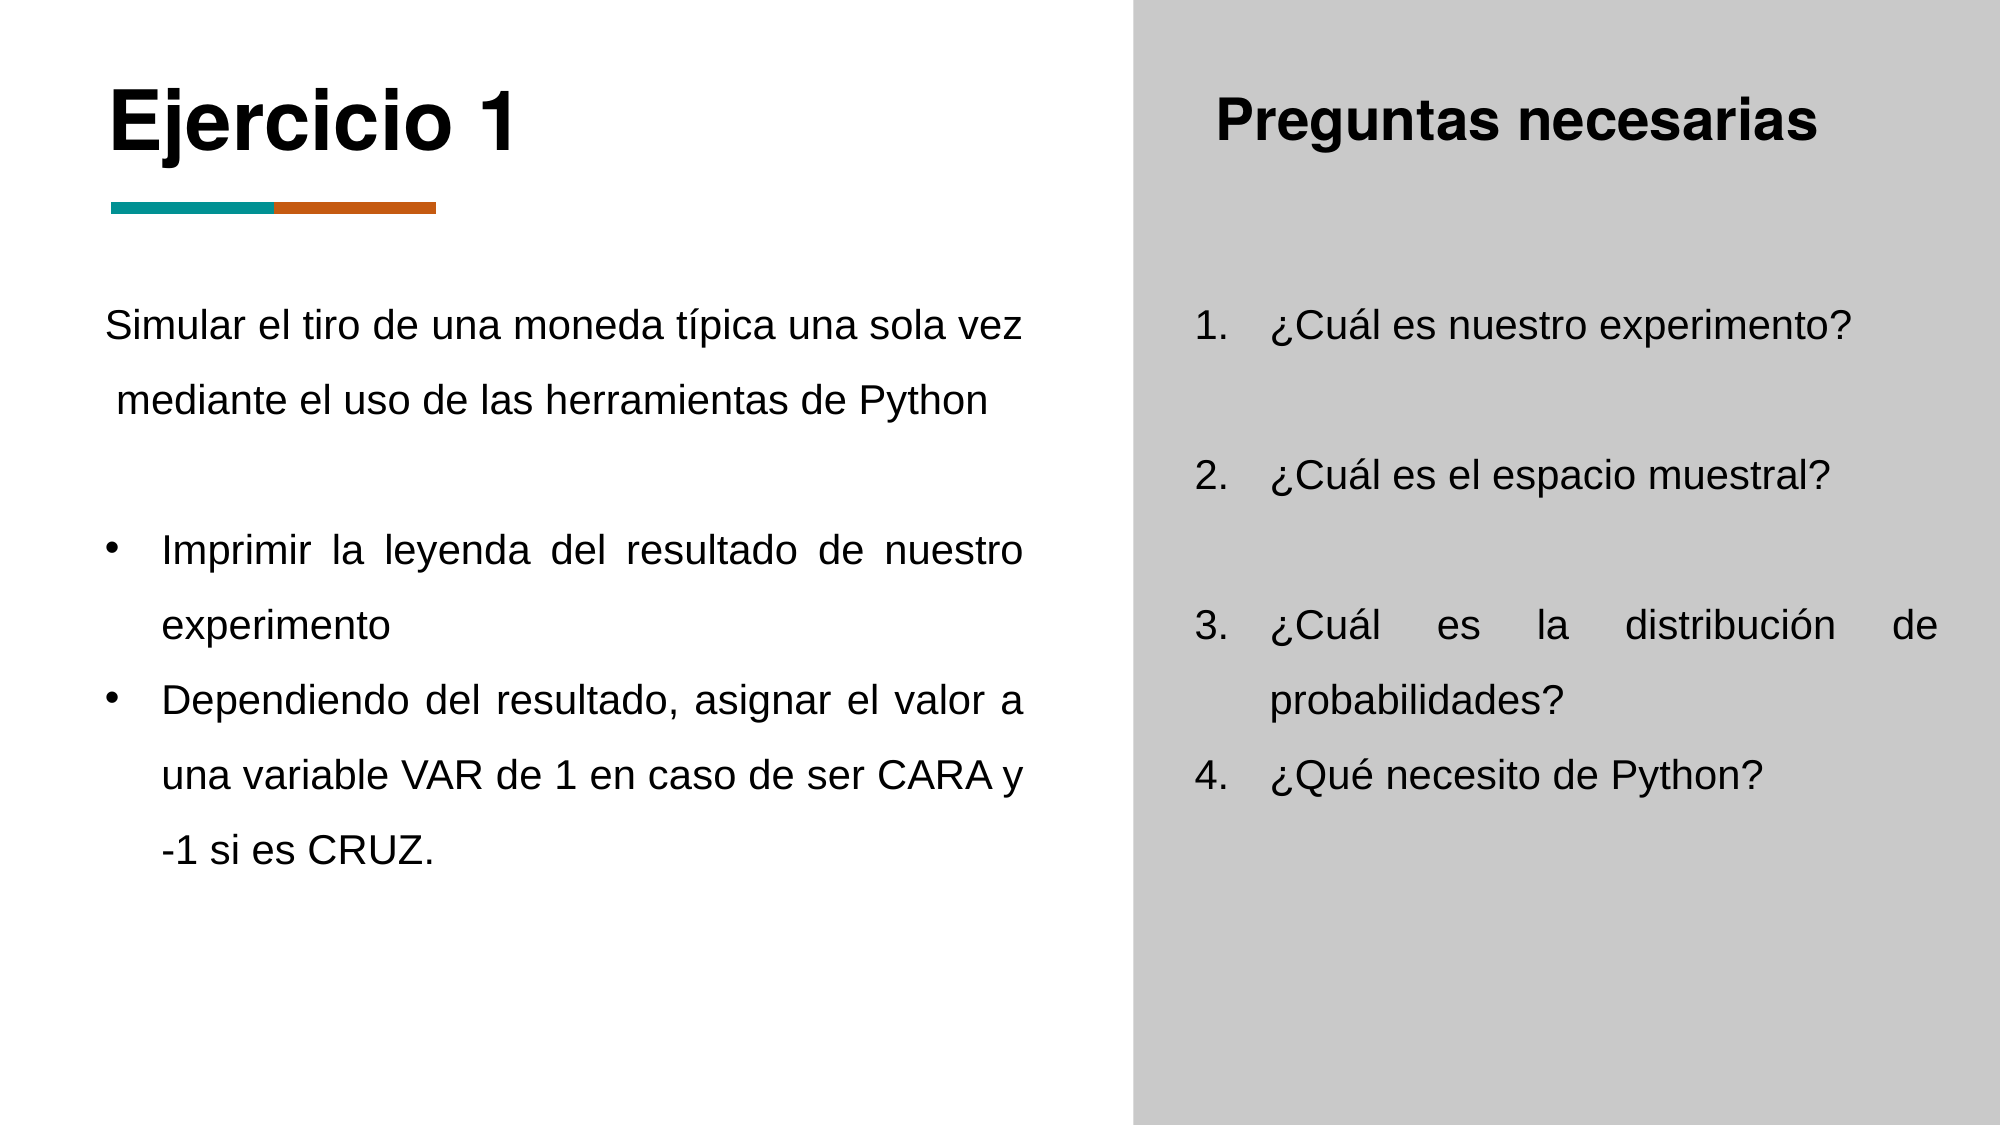

Preguntas necesarias
Ejercicio 1
Simular el tiro de una moneda típica una sola vez  mediante el uso de las herramientas de Python

Imprimir la leyenda del resultado de nuestro experimento
Dependiendo del resultado, asignar el valor a una variable VAR de 1 en caso de ser CARA y -1 si es CRUZ.
¿Cuál es nuestro experimento?

¿Cuál es el espacio muestral?

¿Cuál es la distribución de probabilidades?
¿Qué necesito de Python?